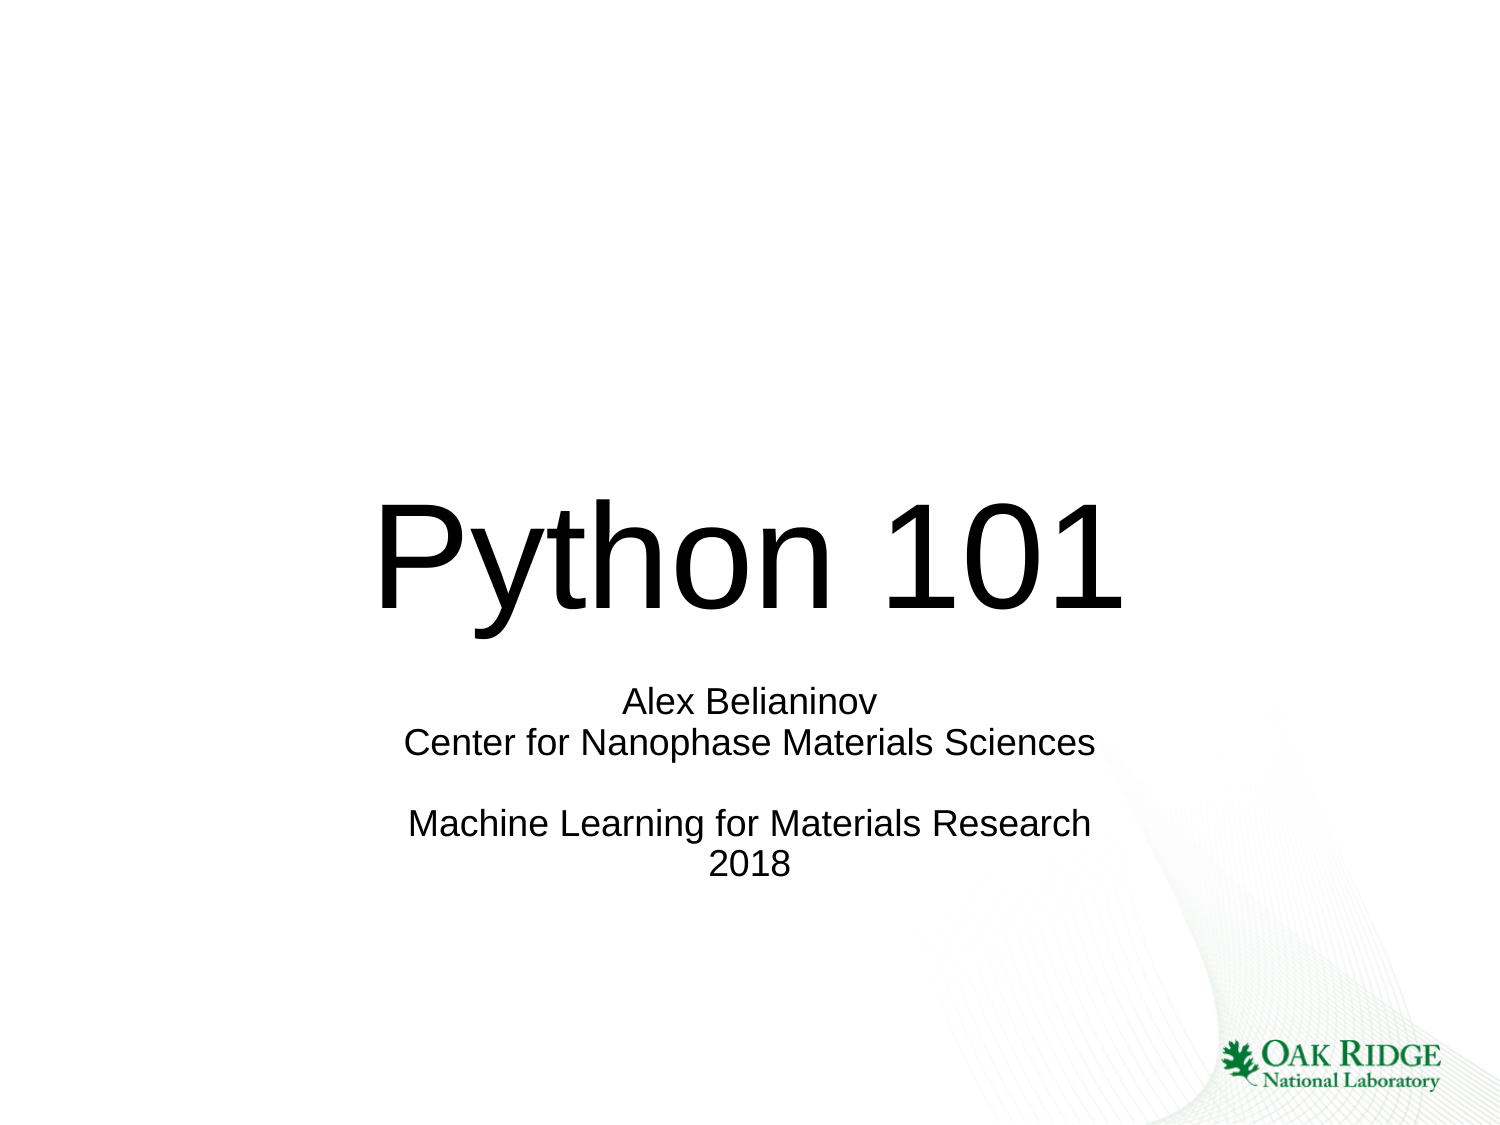

Python 101
Alex Belianinov
Center for Nanophase Materials Sciences

Machine Learning for Materials Research
2018